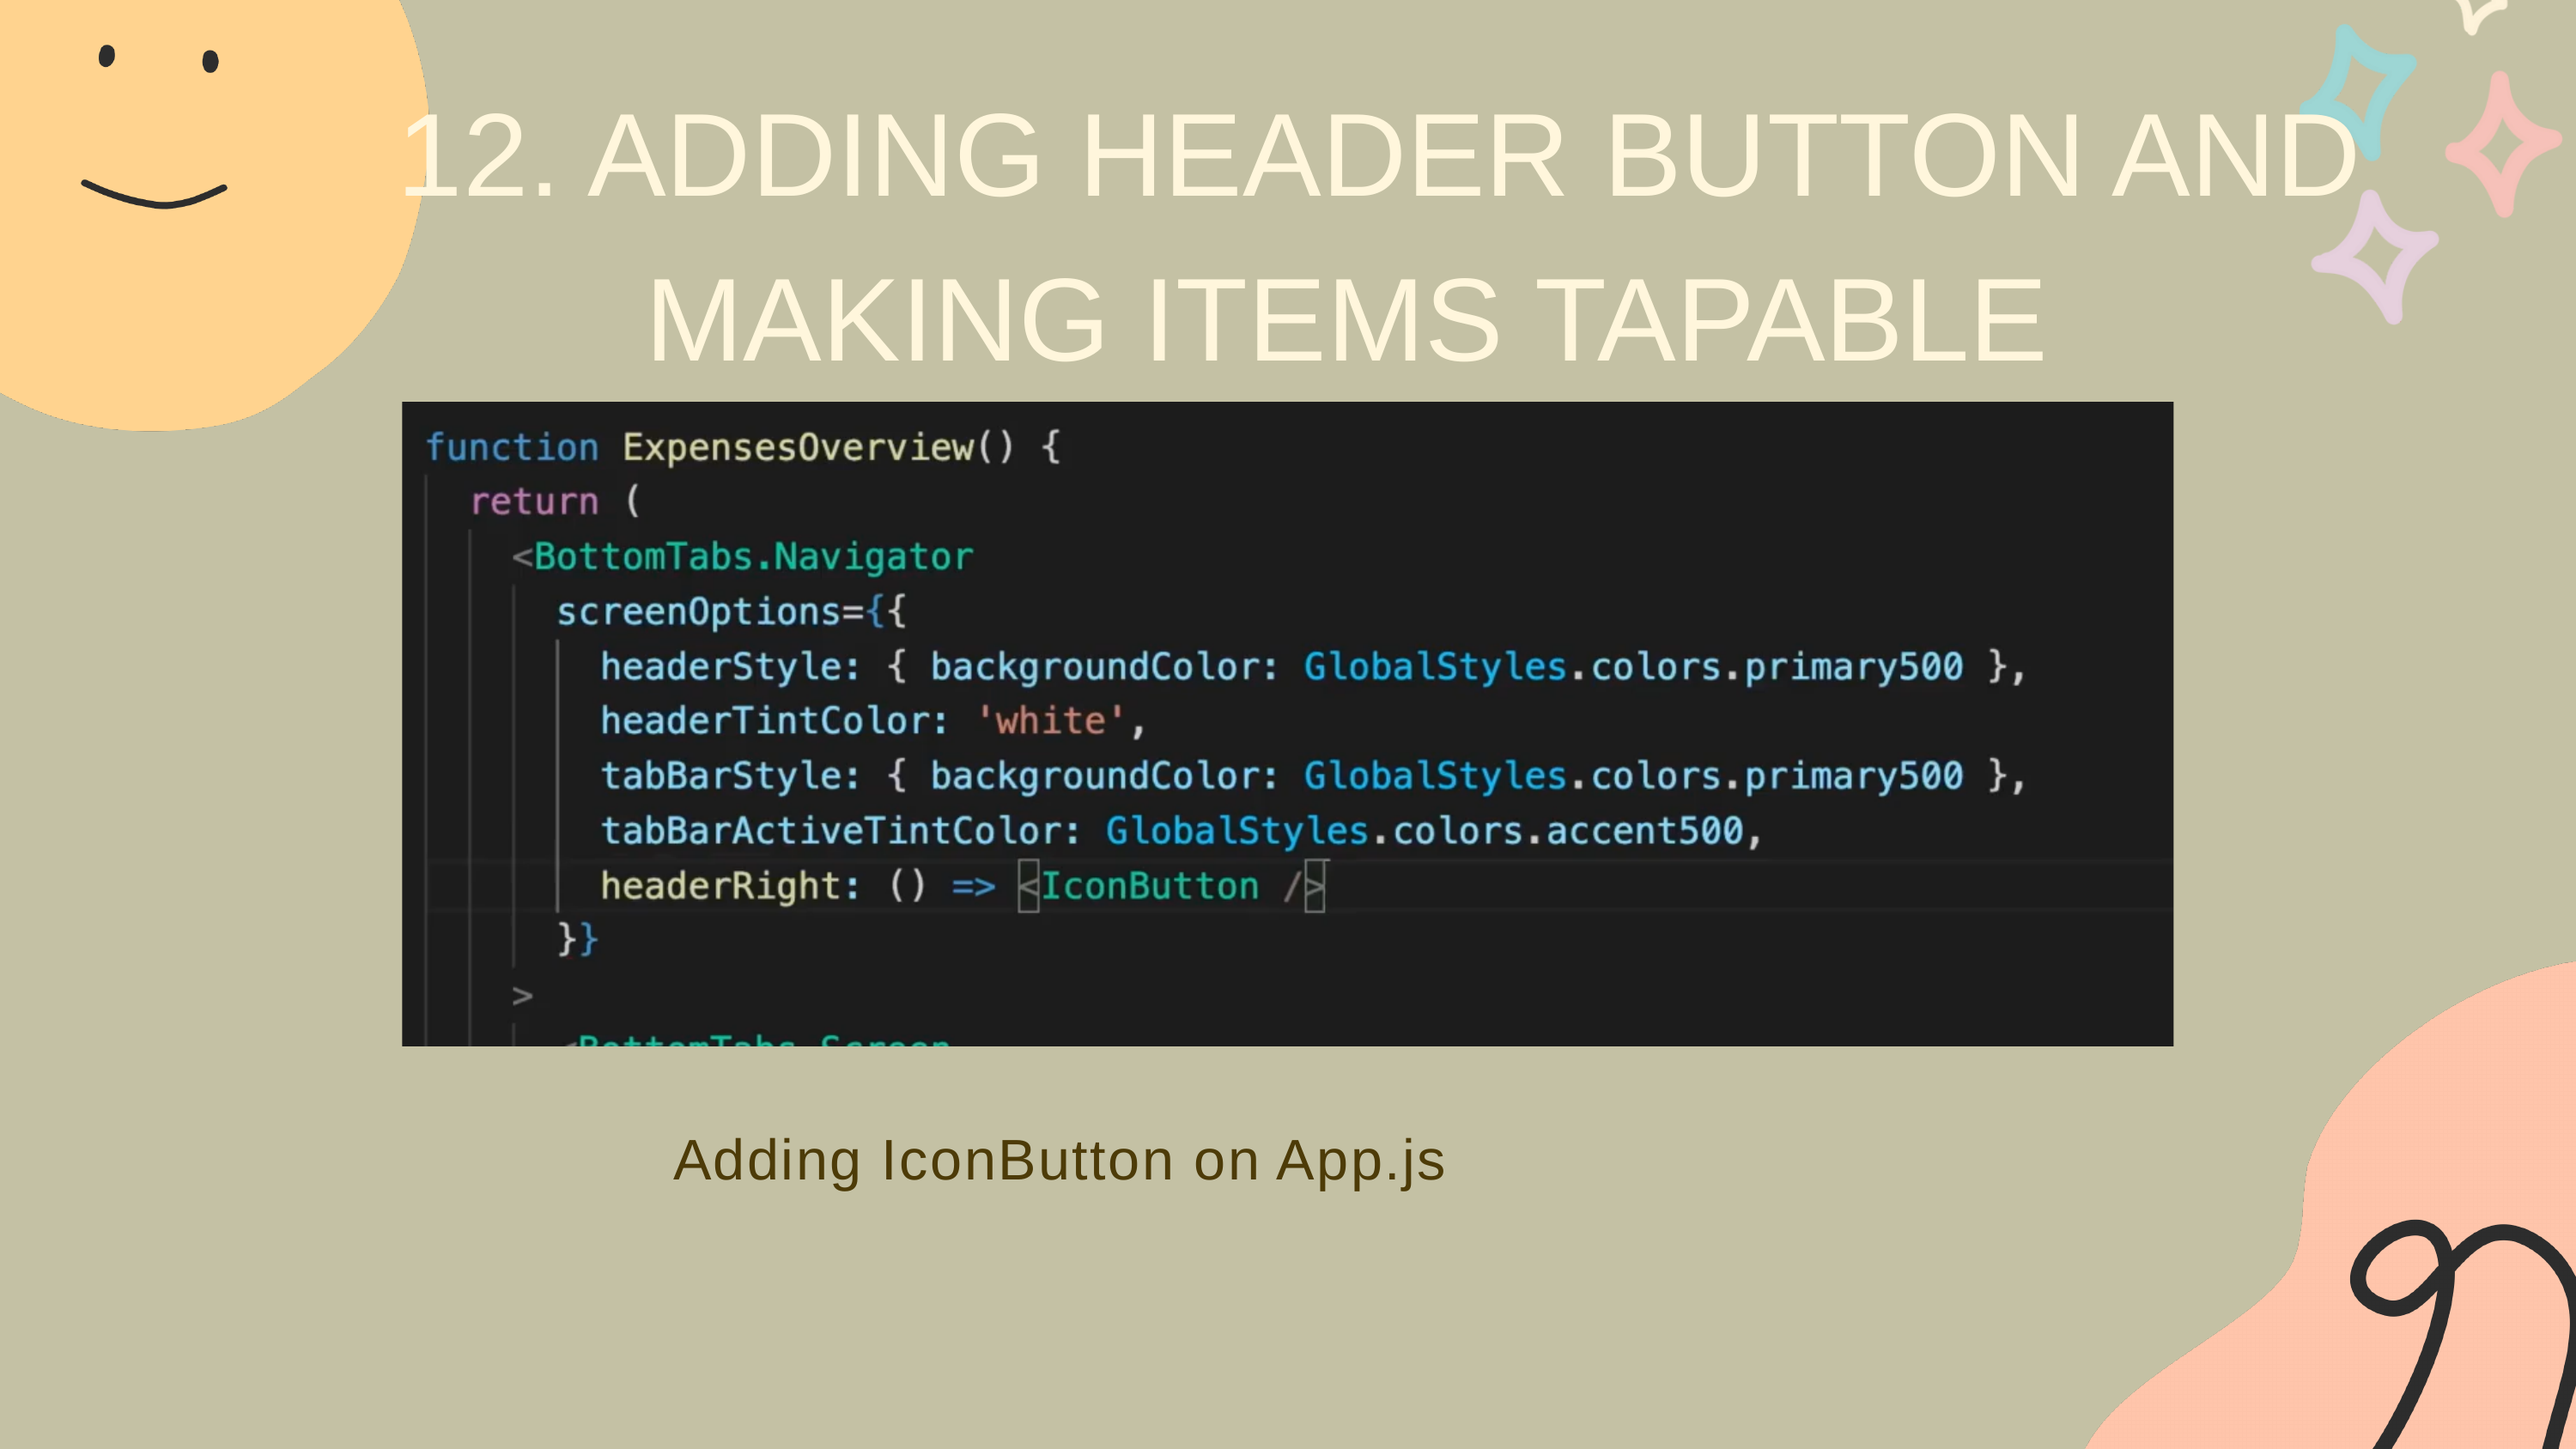

12. ADDING HEADER BUTTON AND MAKING ITEMS TAPABLE

Adding IconButton on App.js